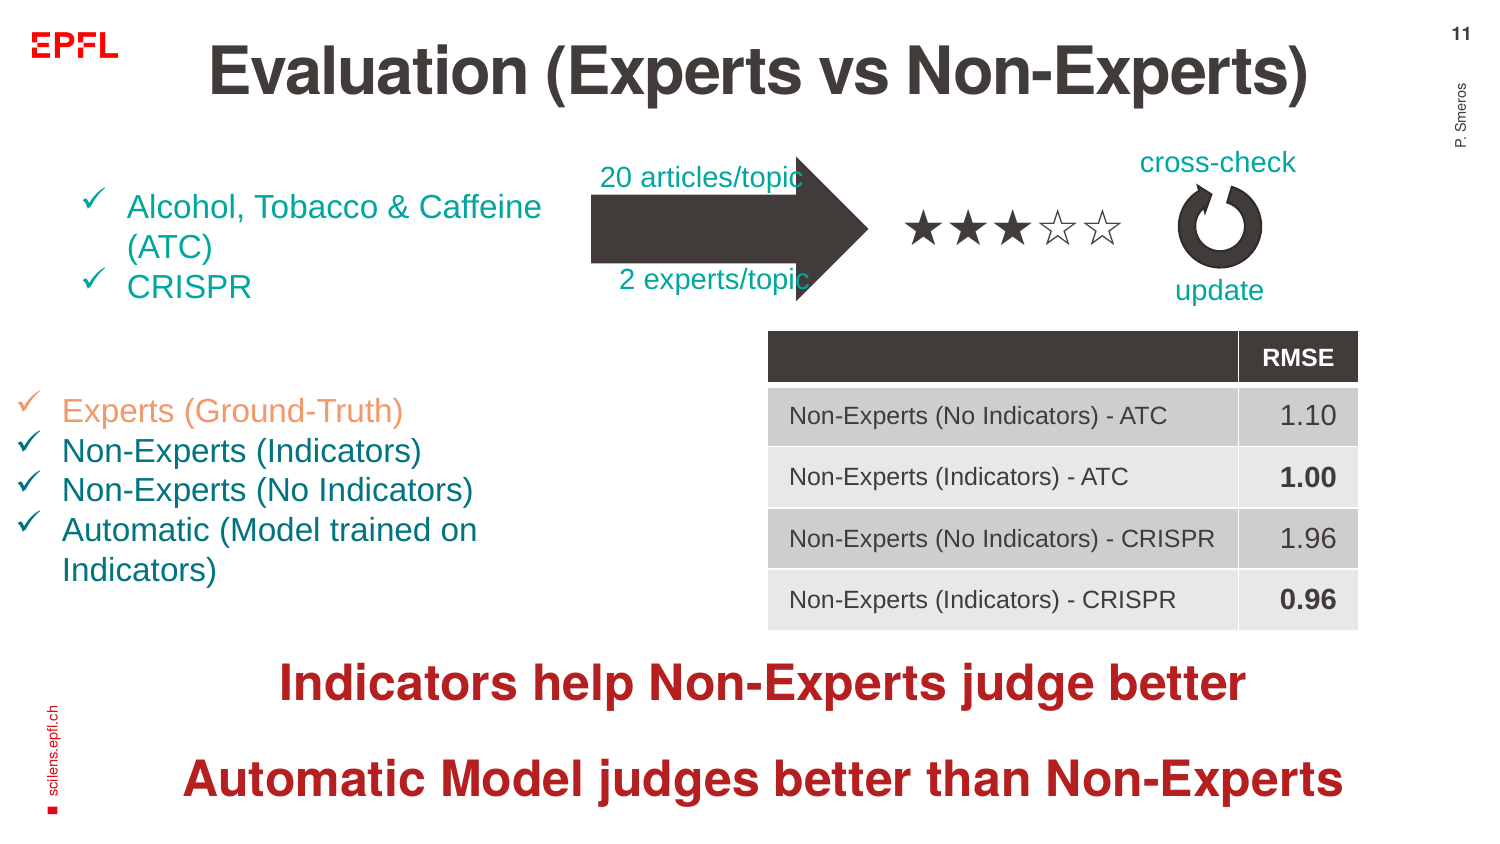

# Evaluation (Experts vs Non-Experts)
11
P. Smeros
cross-check
20 articles/topic

Alcohol, Tobacco & Caffeine (ATC)
CRISPR

★★★☆☆
2 experts/topic
update
|  | RMSE |
| --- | --- |
| Non-Experts (No Indicators) - ATC | 1.10 |
| Non-Experts (Indicators) - ATC | 1.00 |
| Non-Experts (No Indicators) - CRISPR | 1.96 |
| Non-Experts (Indicators) - CRISPR | 0.96 |
Experts (Ground-Truth)
Non-Experts (Indicators)
Non-Experts (No Indicators)
Automatic (Model trained on Indicators)
scilens.epfl.ch
Indicators help Non-Experts judge better
Automatic Model judges better than Non-Experts